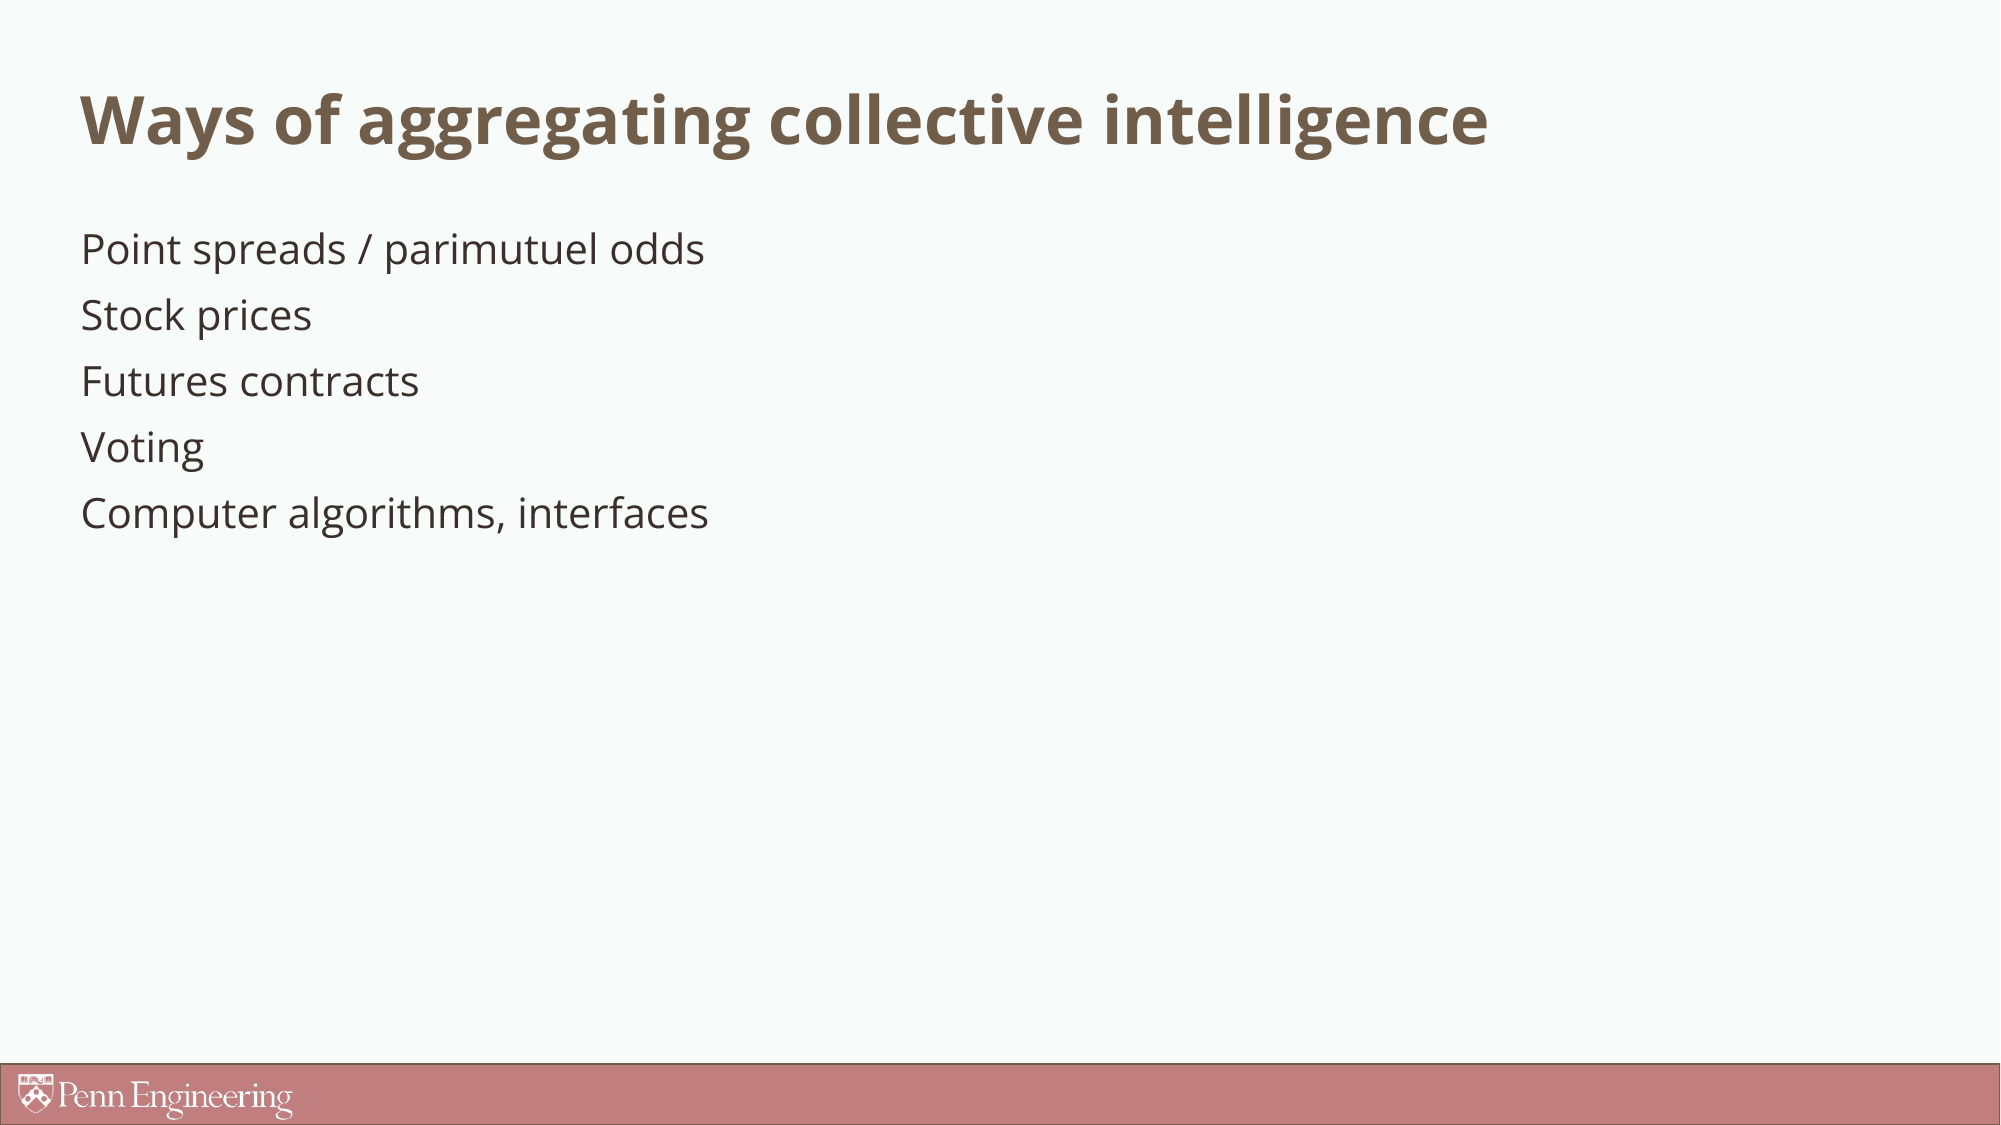

# Ways of aggregating collective intelligence
Point spreads / parimutuel odds
Stock prices
Futures contracts
Voting
Computer algorithms, interfaces